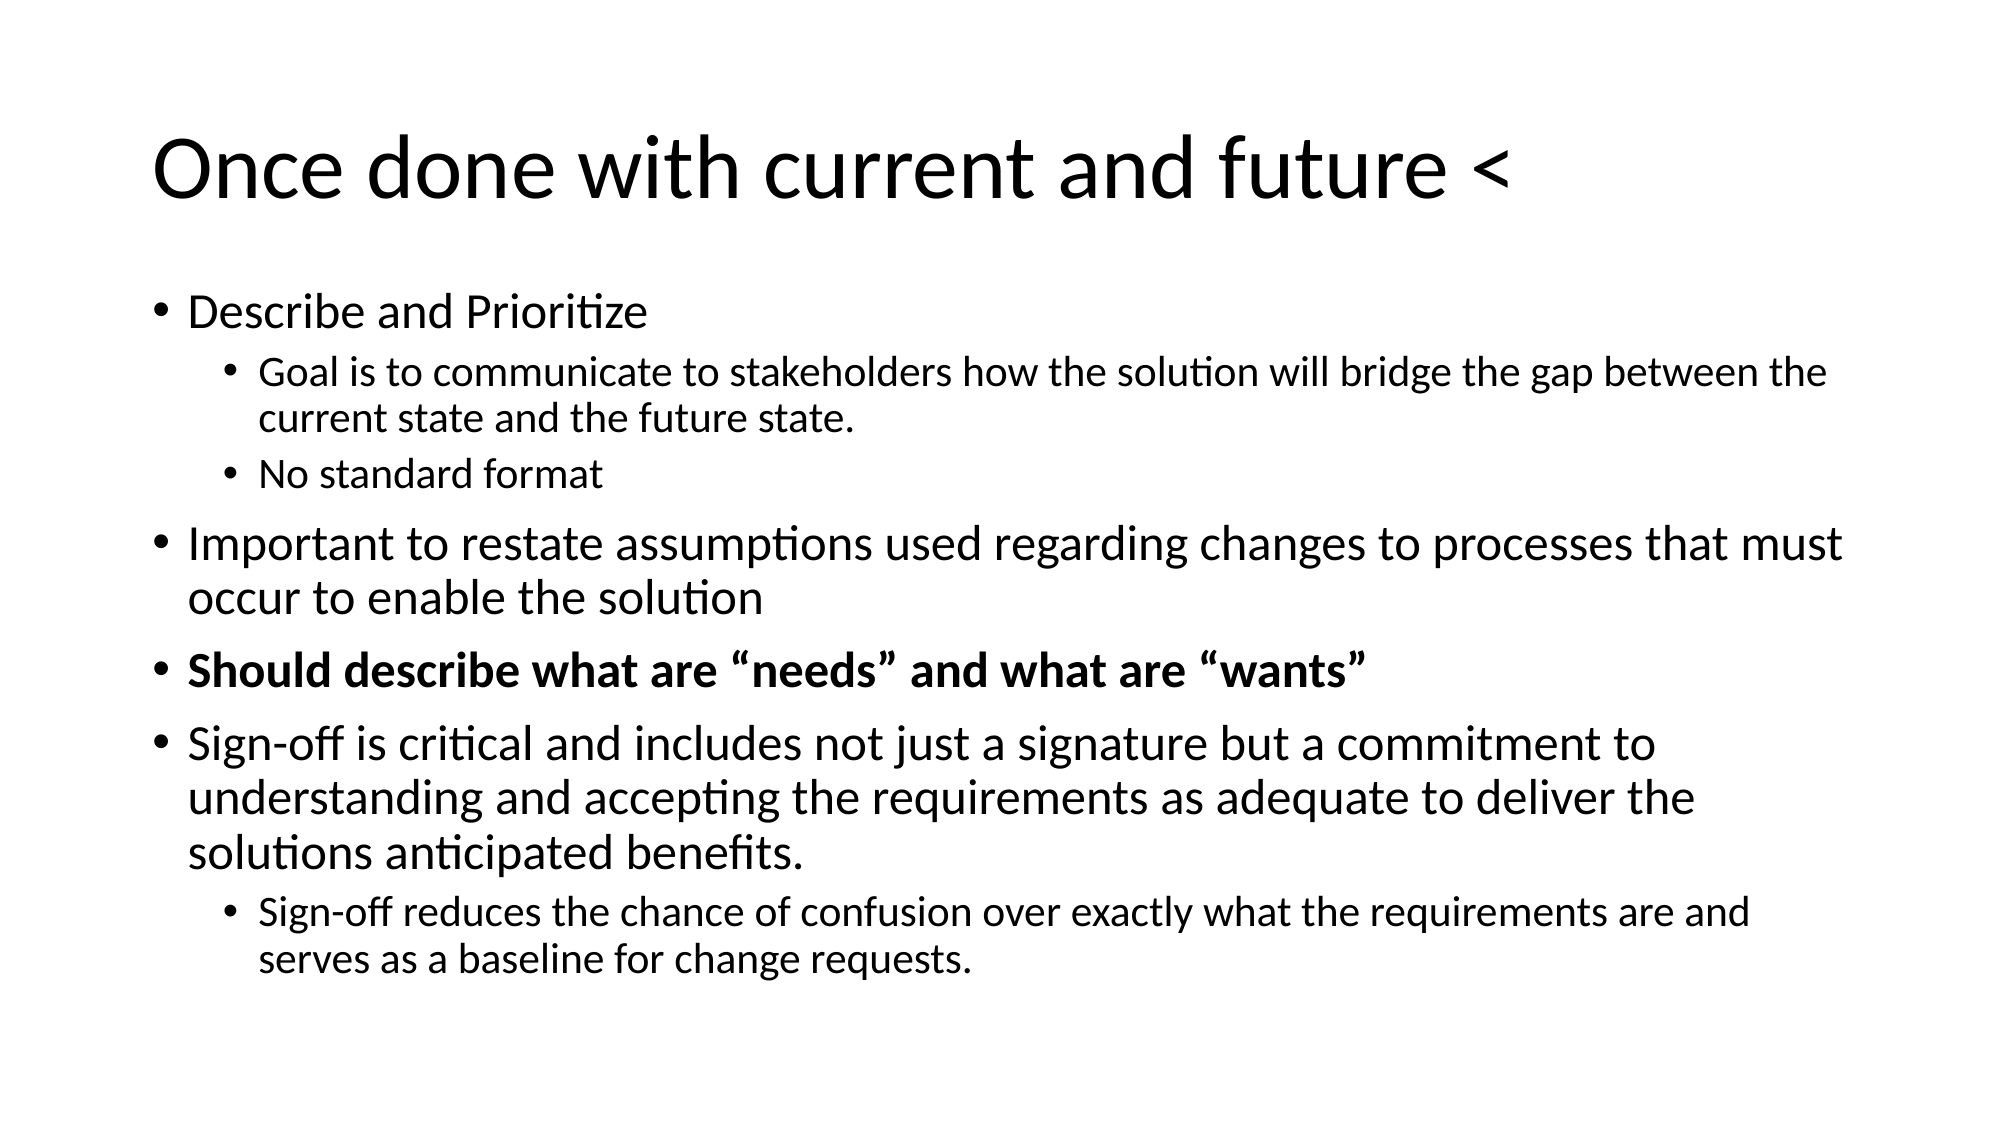

# Once done with current and future <
Describe and Prioritize
Goal is to communicate to stakeholders how the solution will bridge the gap between the current state and the future state.
No standard format
Important to restate assumptions used regarding changes to processes that must occur to enable the solution
Should describe what are “needs” and what are “wants”
Sign-off is critical and includes not just a signature but a commitment to understanding and accepting the requirements as adequate to deliver the solutions anticipated benefits.
Sign-off reduces the chance of confusion over exactly what the requirements are and serves as a baseline for change requests.